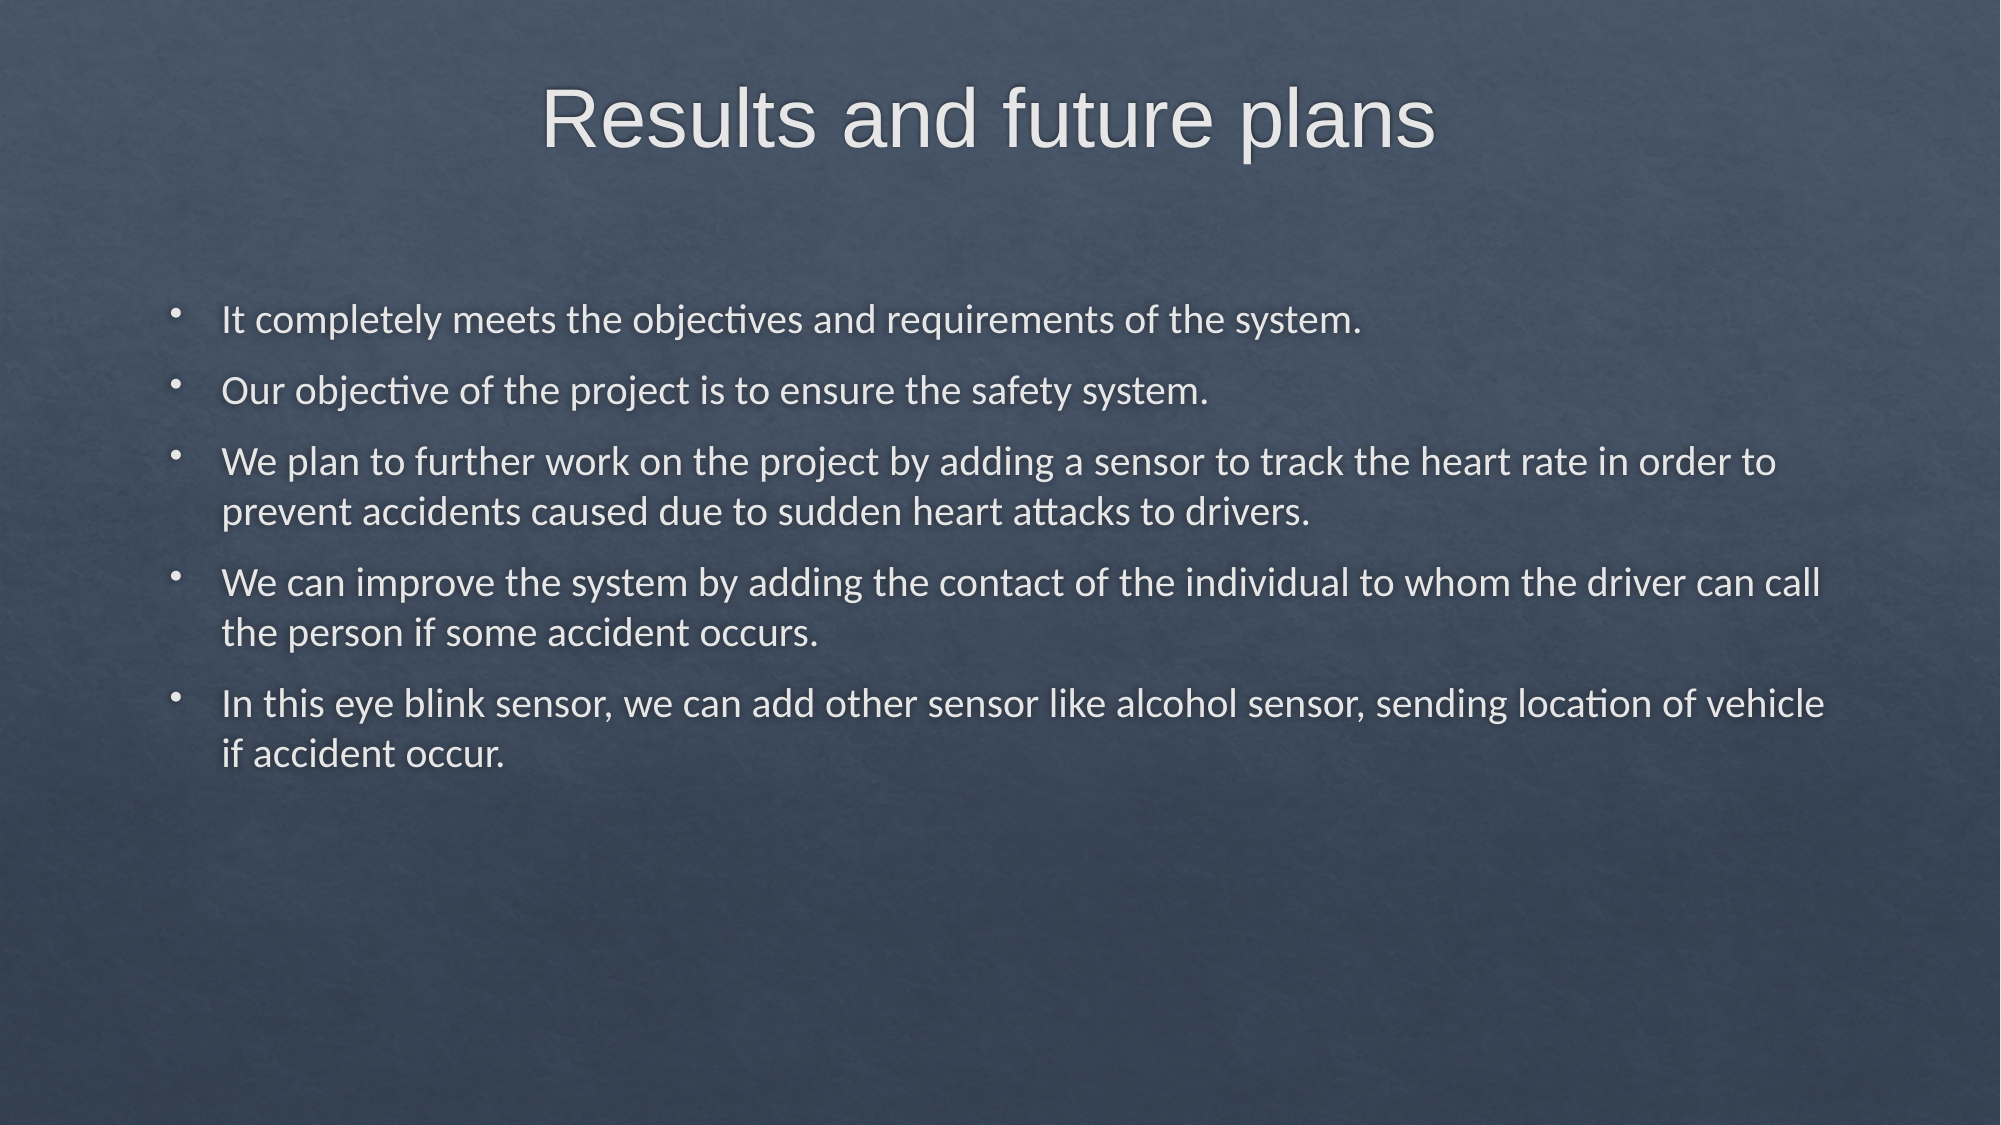

# Results and future plans
It completely meets the objectives and requirements of the system.
Our objective of the project is to ensure the safety system.
We plan to further work on the project by adding a sensor to track the heart rate in order to prevent accidents caused due to sudden heart attacks to drivers.
We can improve the system by adding the contact of the individual to whom the driver can call the person if some accident occurs.
In this eye blink sensor, we can add other sensor like alcohol sensor, sending location of vehicle if accident occur.